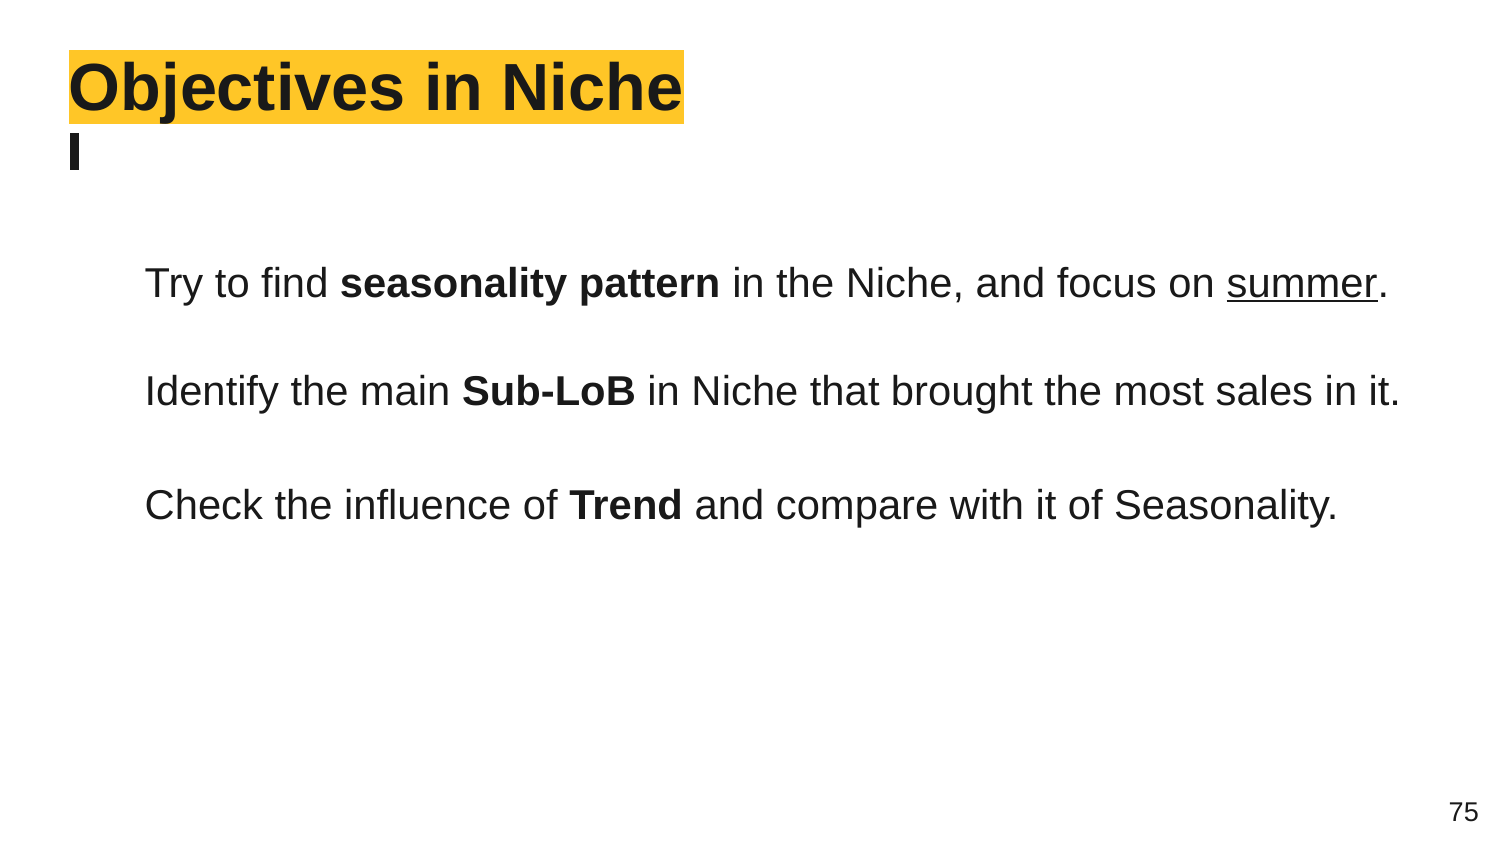

# Objectives in Niche

Try to find seasonality pattern in the Niche, and focus on summer.
Identify the main Sub-LoB in Niche that brought the most sales in it.
Check the influence of Trend and compare with it of Seasonality.
75